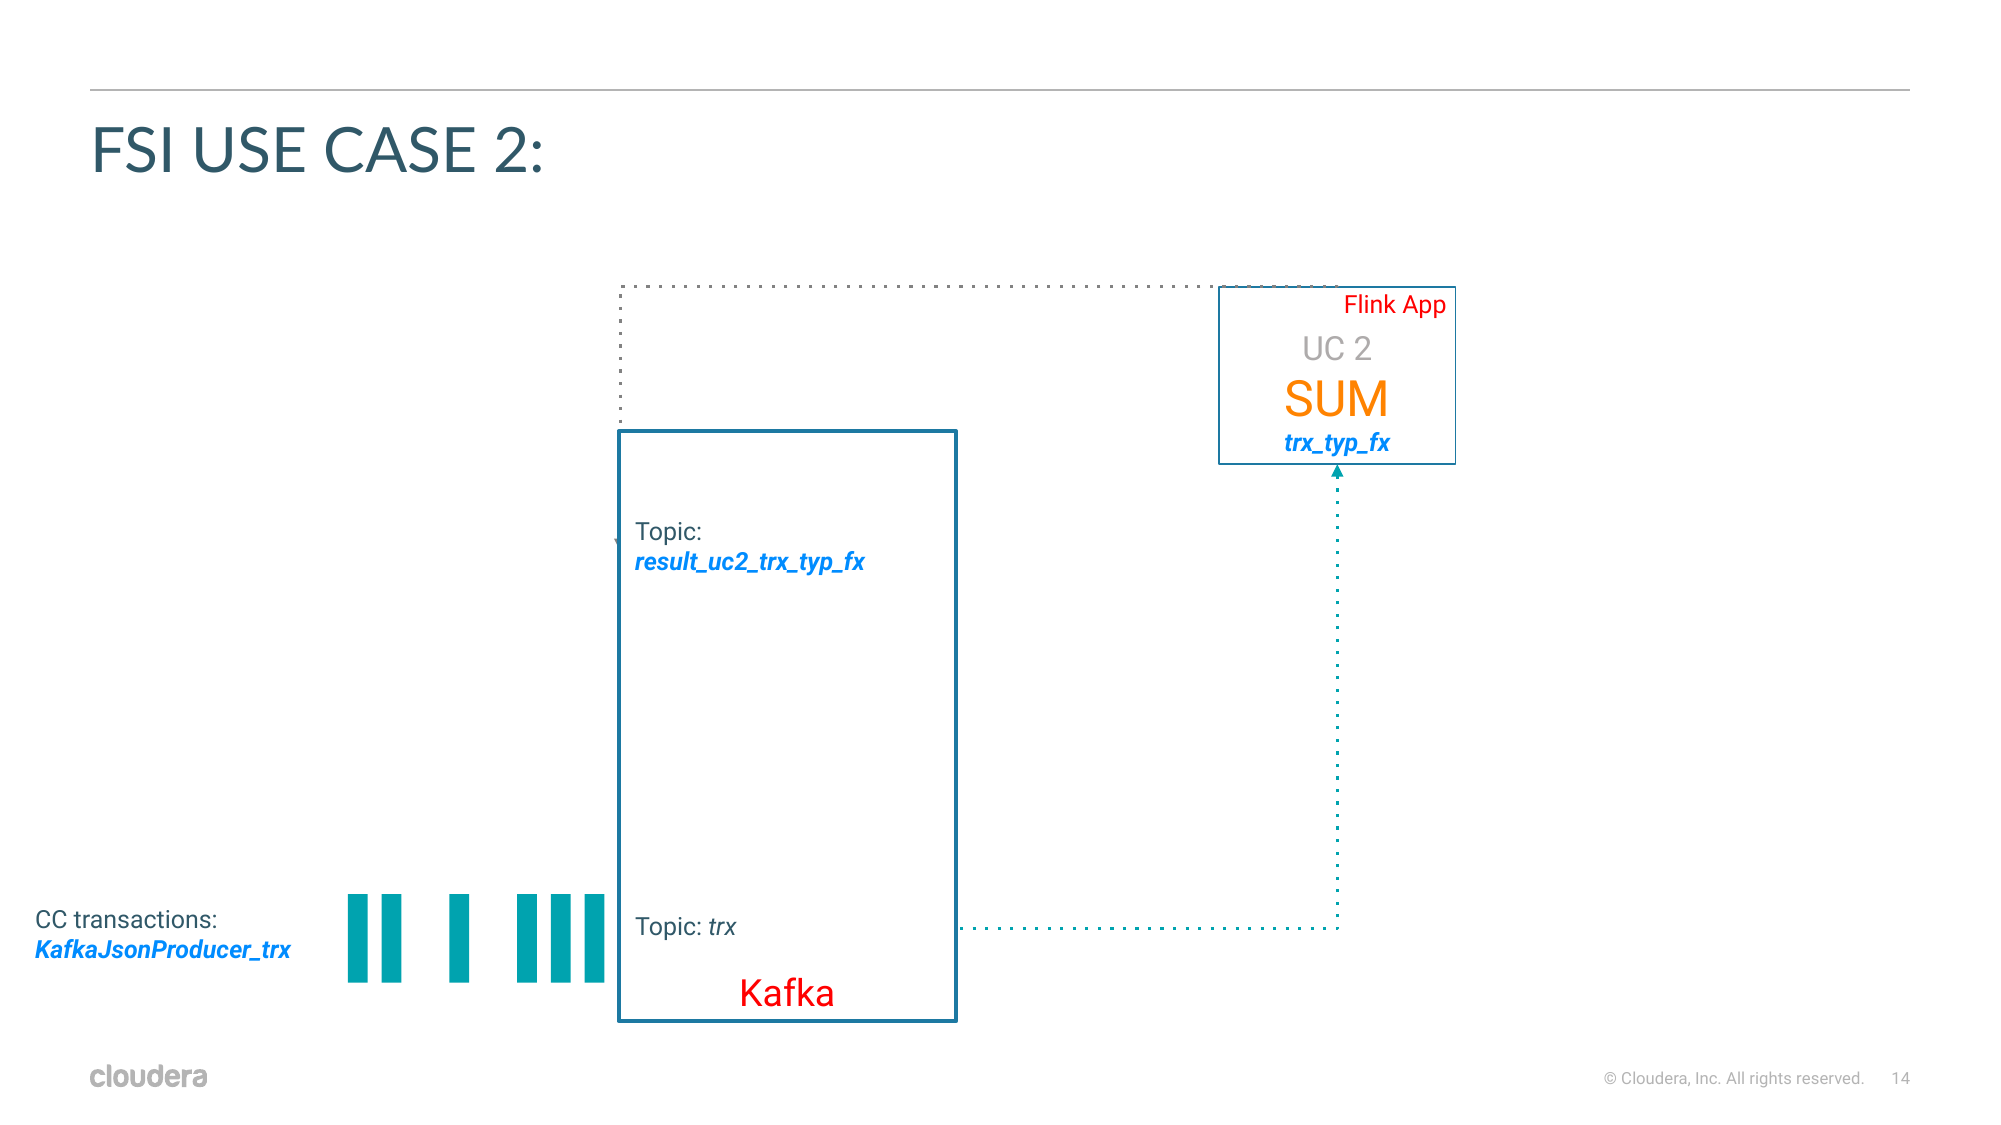

# FSI USE CASE 2:
Flink App
UC 2
SUM
trx_typ_fx
Kafka
Topic:
result_uc2_trx_typ_fx

CC transactions:
KafkaJsonProducer_trx
Topic: trx